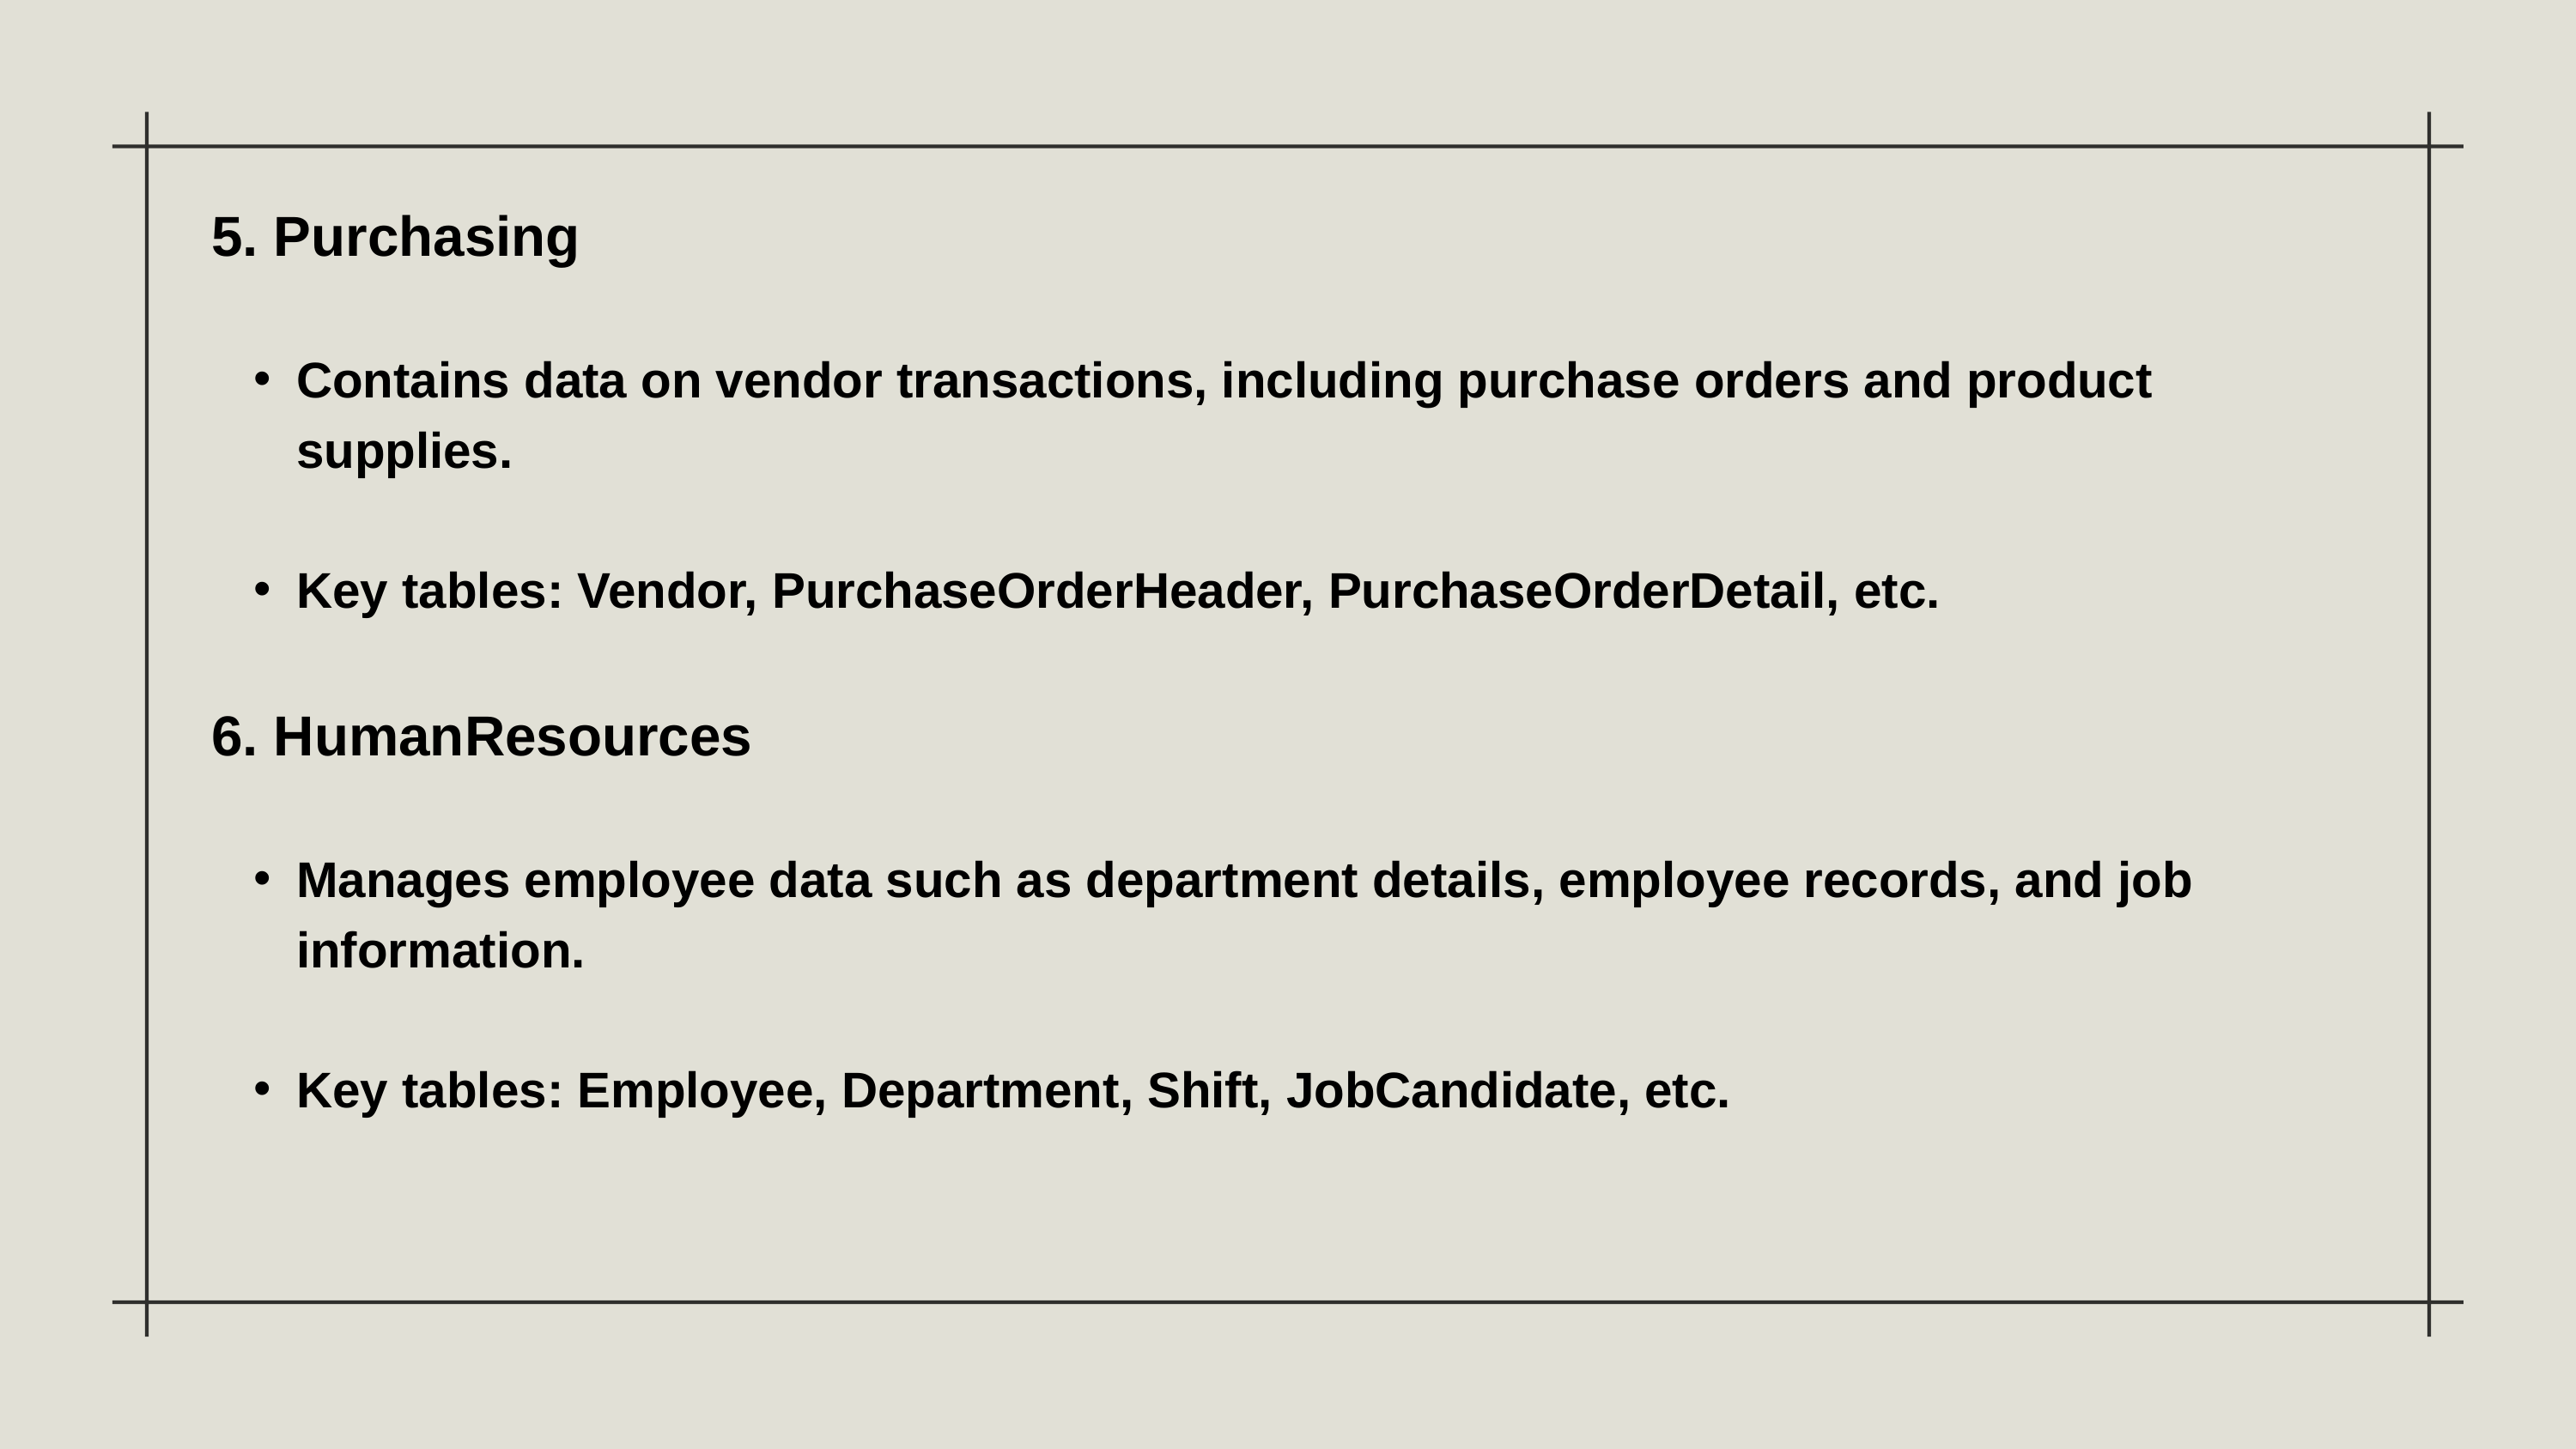

5. Purchasing

Contains data on vendor transactions, including purchase orders and product supplies.

Key tables: Vendor, PurchaseOrderHeader, PurchaseOrderDetail, etc.

6. HumanResources

Manages employee data such as department details, employee records, and job information.

Key tables: Employee, Department, Shift, JobCandidate, etc.